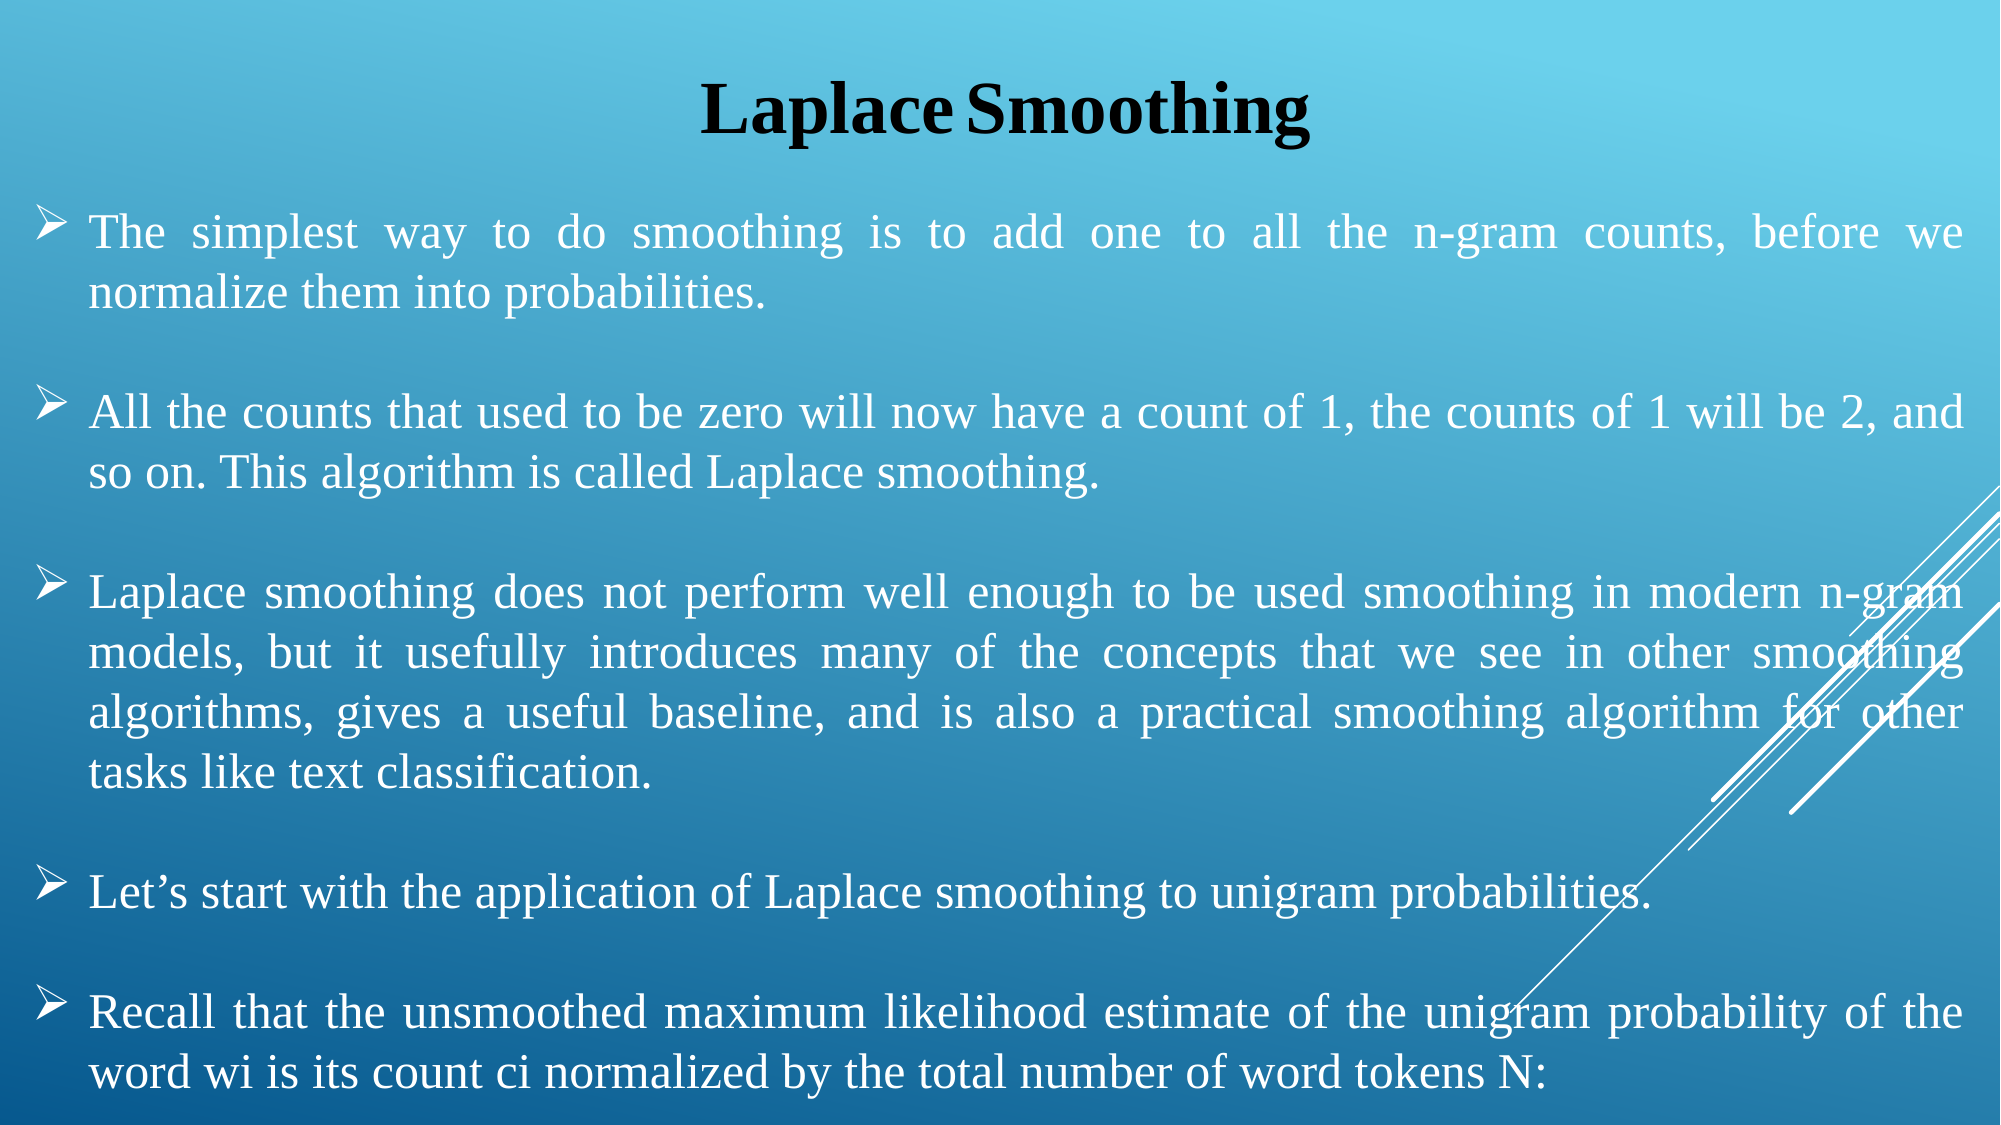

Laplace Smoothing
The simplest way to do smoothing is to add one to all the n-gram counts, before we normalize them into probabilities.

All the counts that used to be zero will now have a count of 1, the counts of 1 will be 2, and so on. This algorithm is called Laplace smoothing.

Laplace smoothing does not perform well enough to be used smoothing in modern n-gram models, but it usefully introduces many of the concepts that we see in other smoothing algorithms, gives a useful baseline, and is also a practical smoothing algorithm for other tasks like text classification.

Let’s start with the application of Laplace smoothing to unigram probabilities.

Recall that the unsmoothed maximum likelihood estimate of the unigram probability of the word wi is its count ci normalized by the total number of word tokens N: